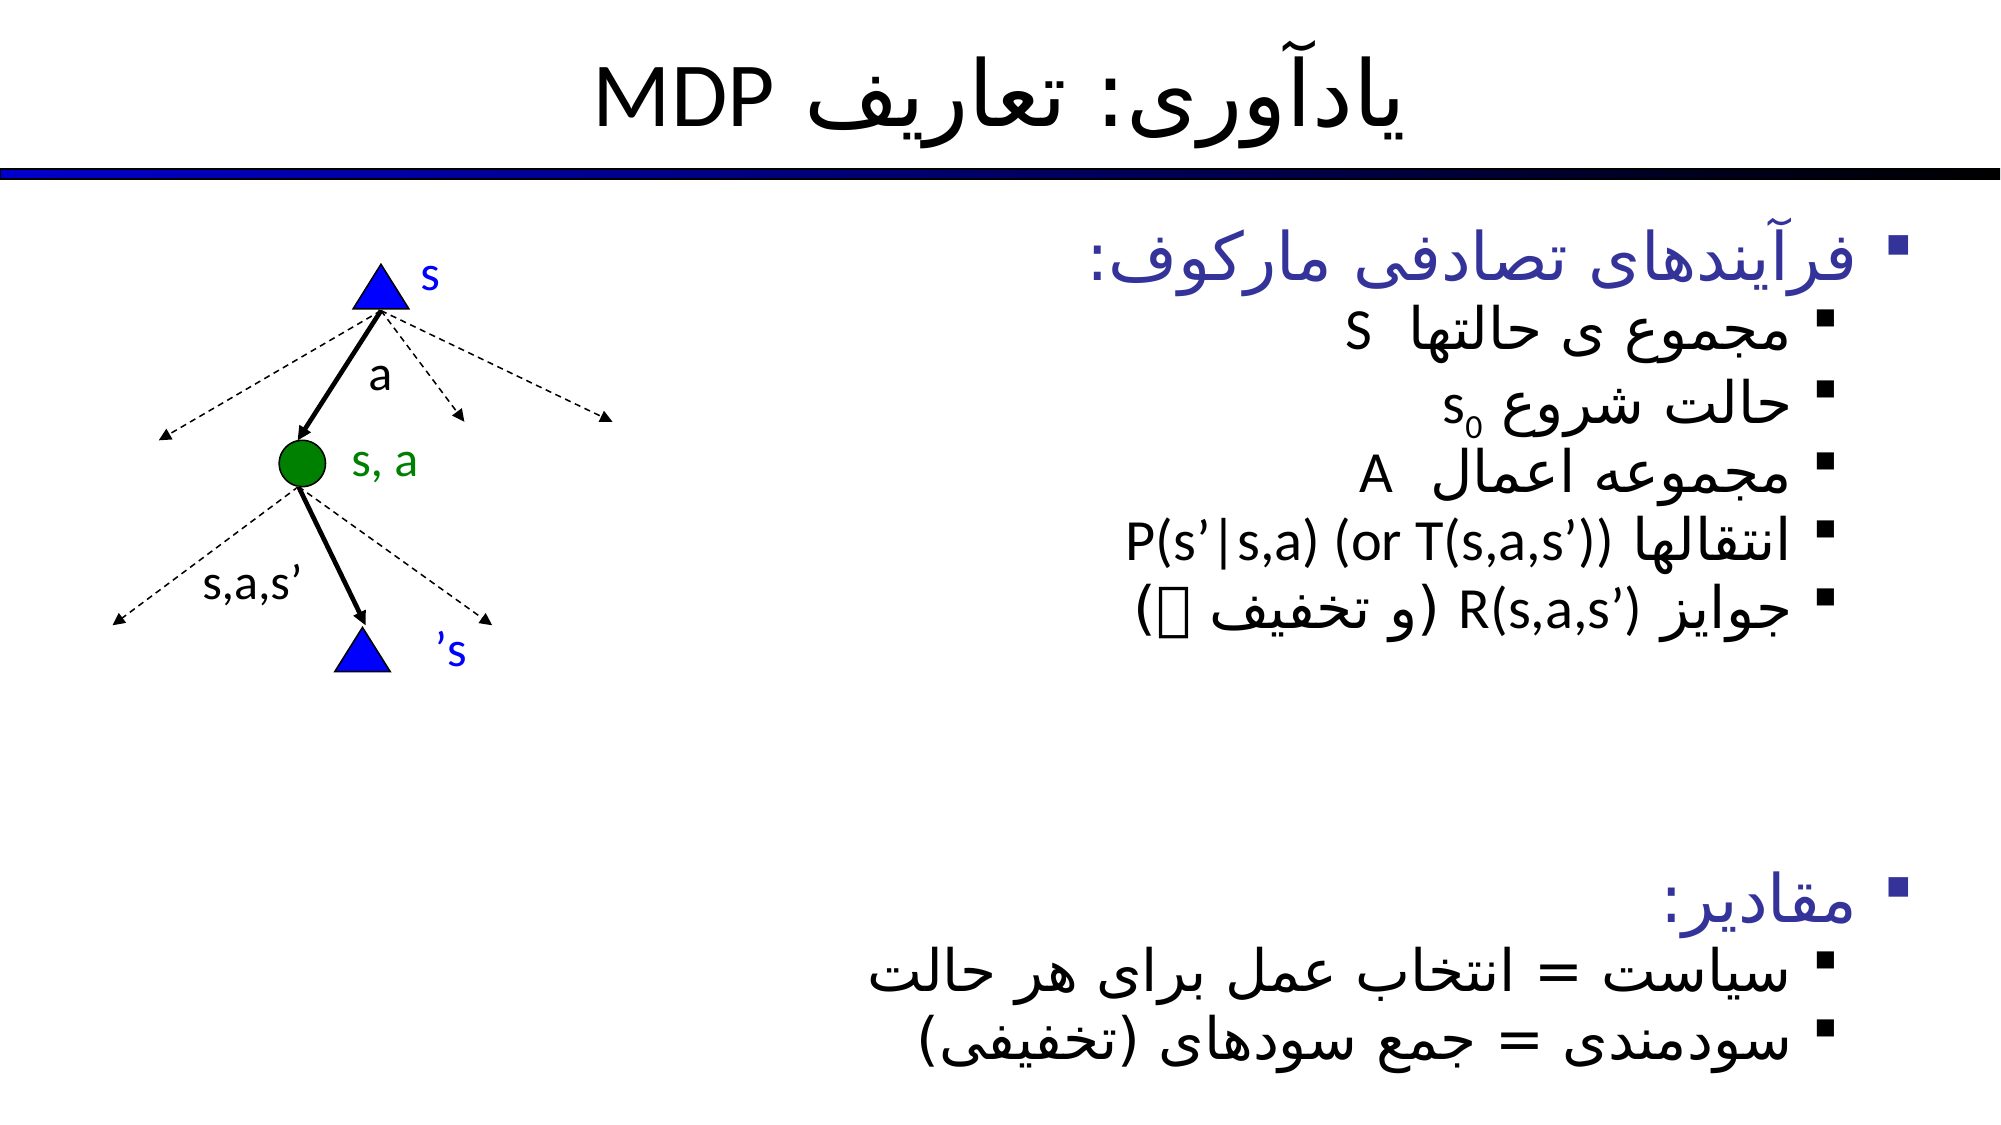

# یادآوری: تعاریف MDP
فرآیندهای تصادفی مارکوف:
مجموع ی حالتها  S
حالت شروع s0
مجموعه اعمال  A
انتقالها P(s’|s,a) (or T(s,a,s’))
جوایز R(s,a,s’) (و تخفیف γ)

مقادیر:
سیاست = انتخاب عمل برای هر حالت
سودمندی = جمع سودهای (تخفیفی)
s

a
s, a

s,a,s’
s’